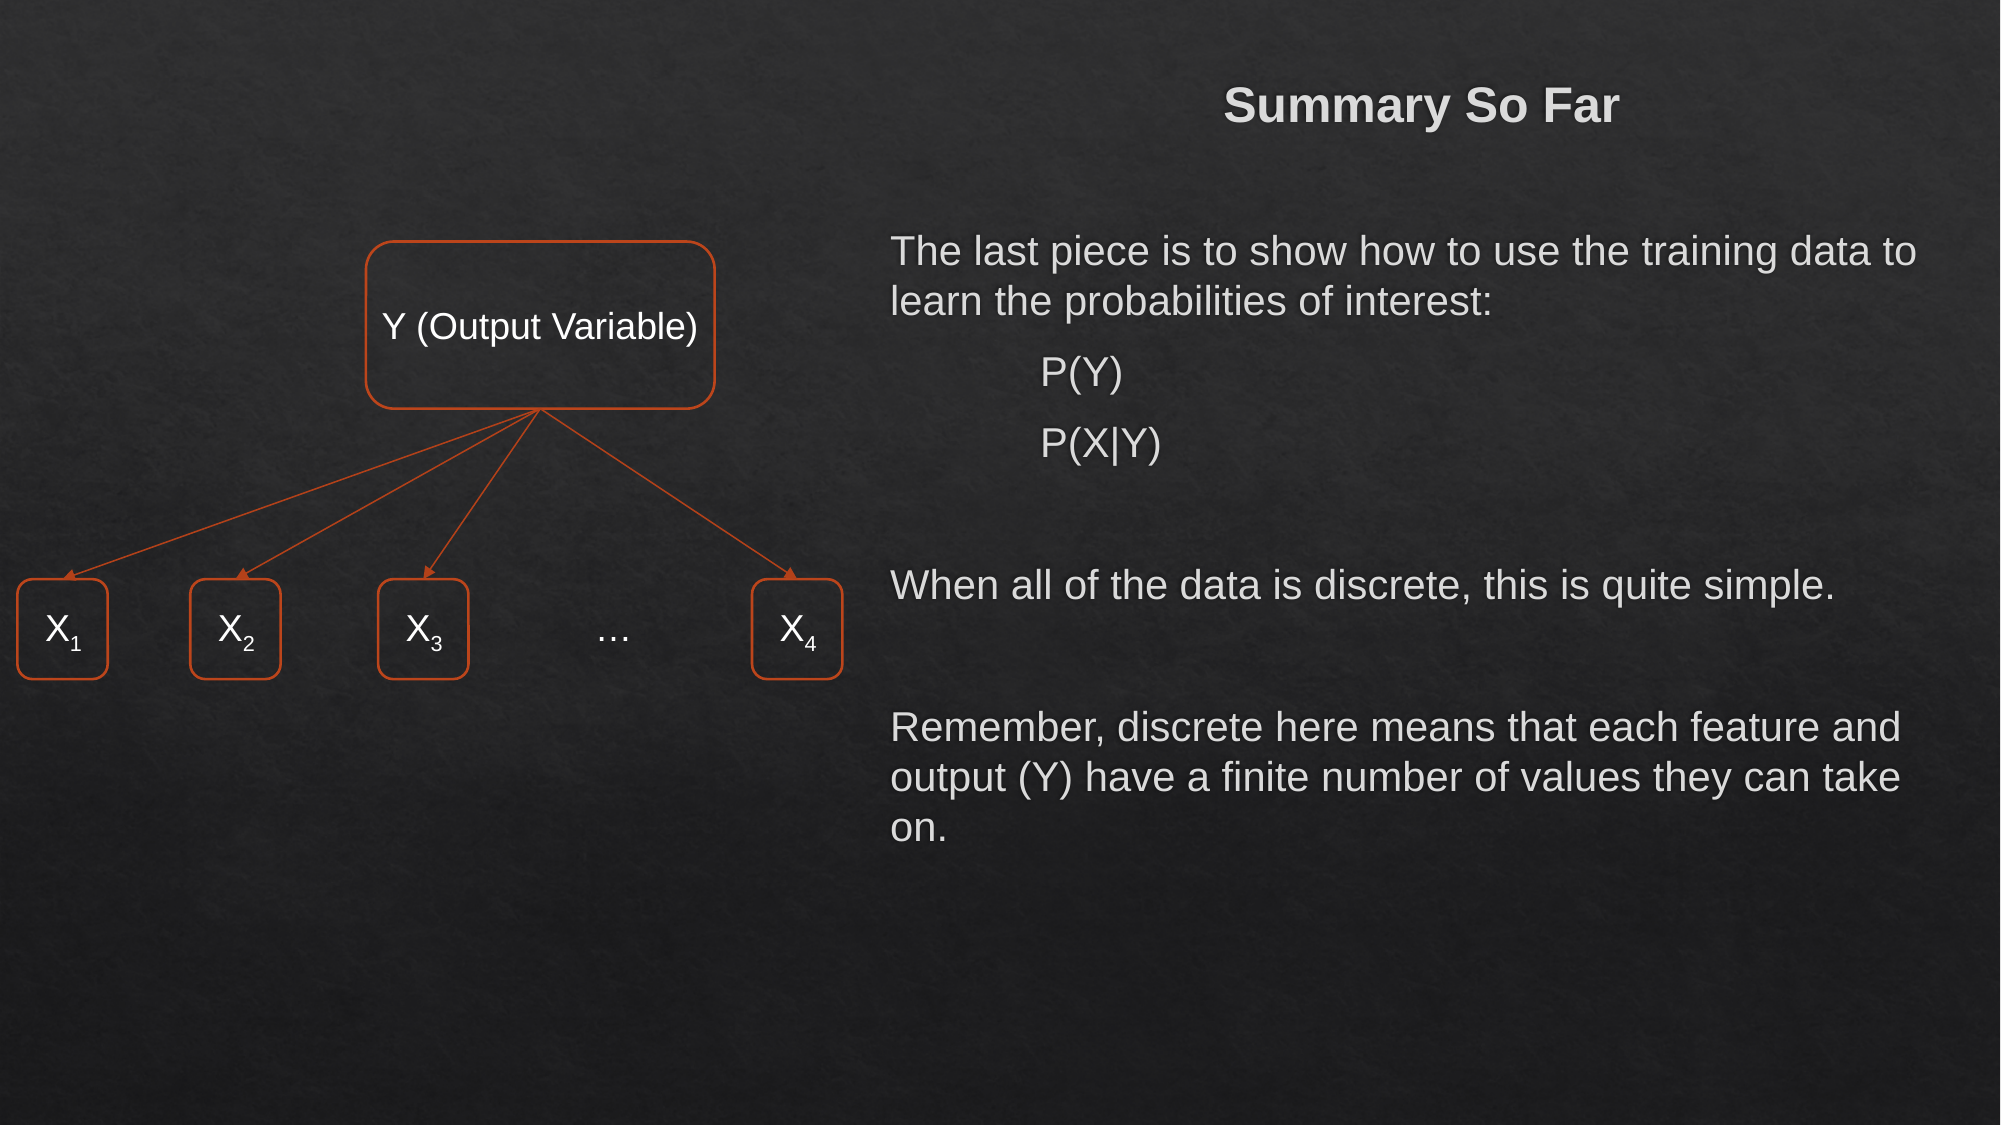

Summary So Far

The last piece is to show how to use the training data to learn the probabilities of interest:
	P(Y)
	P(X|Y)

When all of the data is discrete, this is quite simple.

Remember, discrete here means that each feature and output (Y) have a finite number of values they can take on.

Y (Output Variable)

X1
X2
X3
…
X4